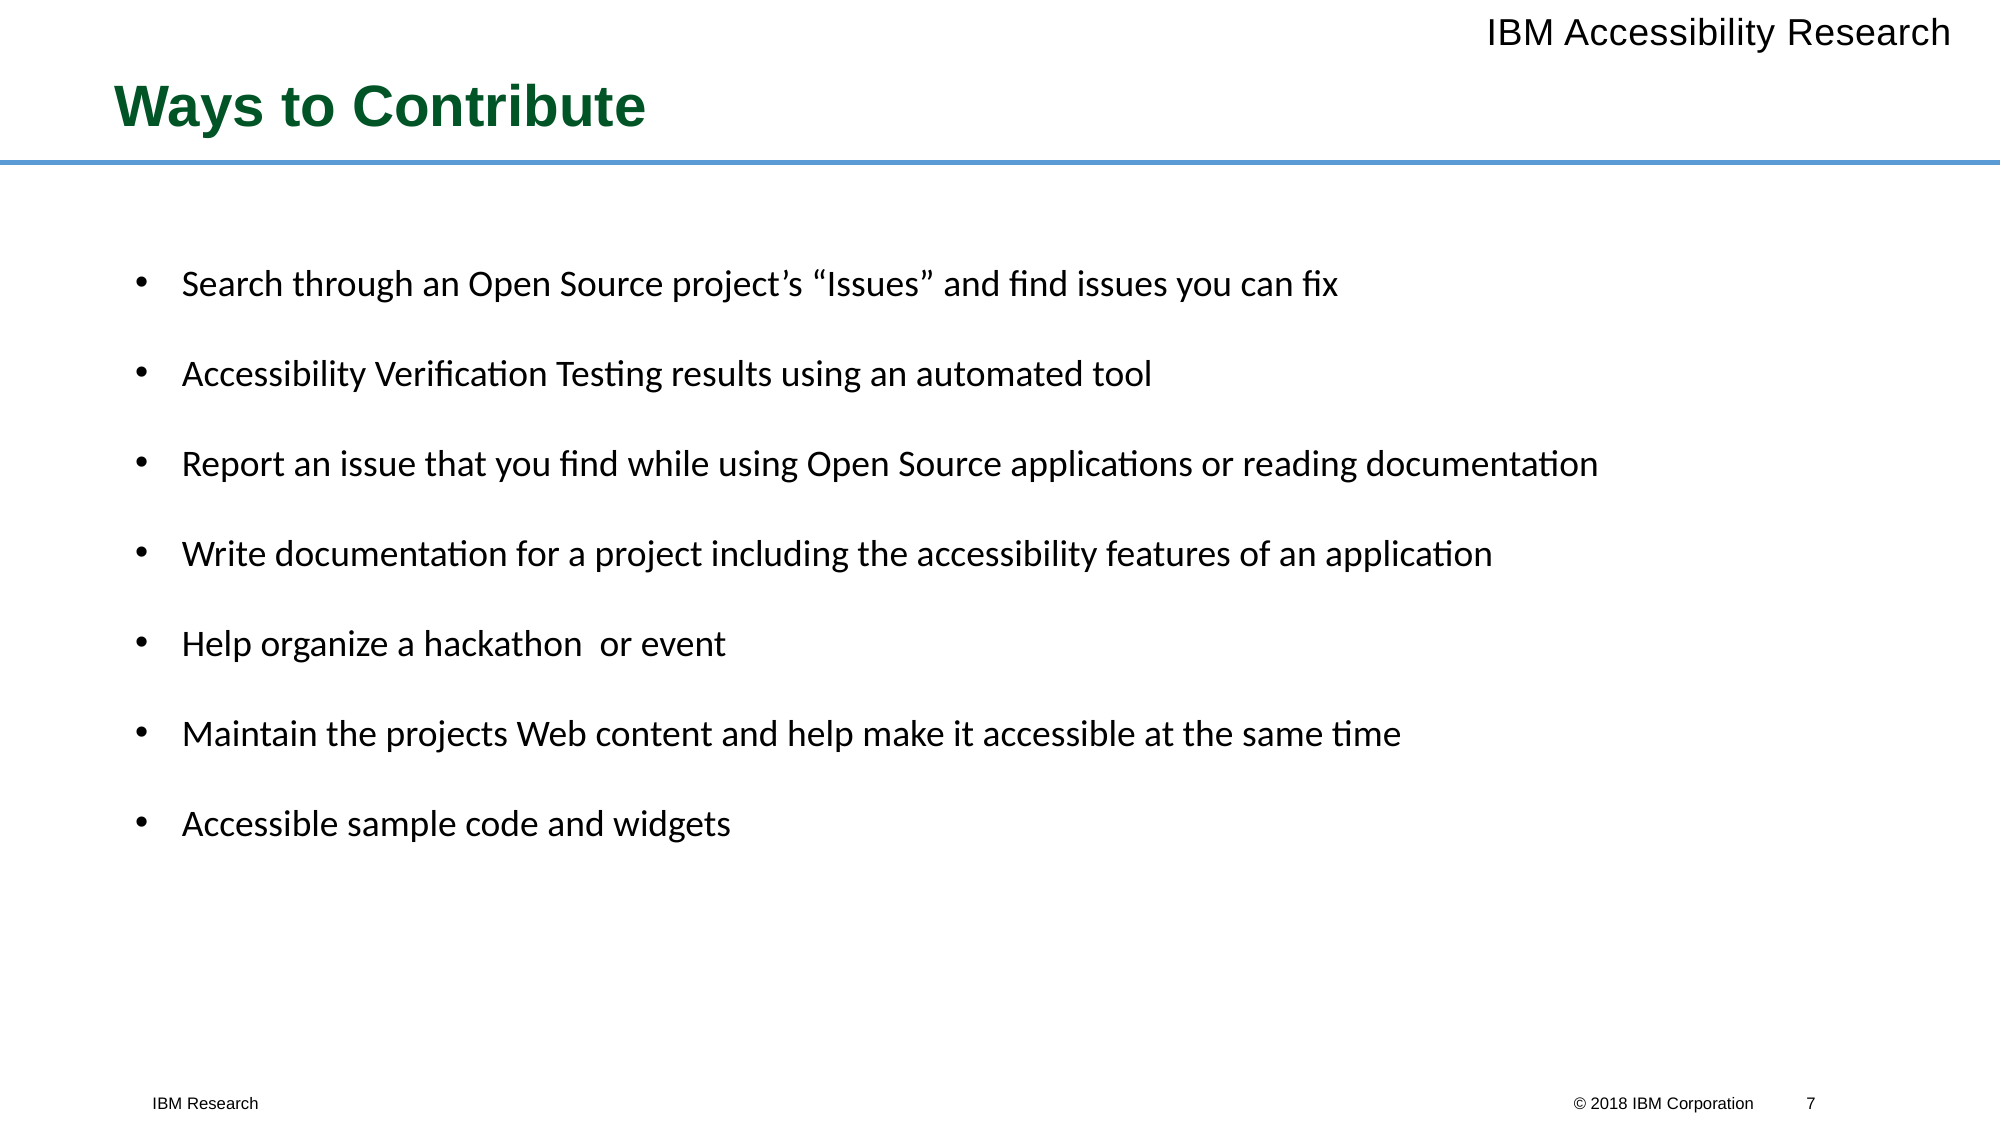

# Ways to Contribute
Search through an Open Source project’s “Issues” and find issues you can fix

Accessibility Verification Testing results using an automated tool

Report an issue that you find while using Open Source applications or reading documentation

Write documentation for a project including the accessibility features of an application

Help organize a hackathon  or event

Maintain the projects Web content and help make it accessible at the same time

Accessible sample code and widgets